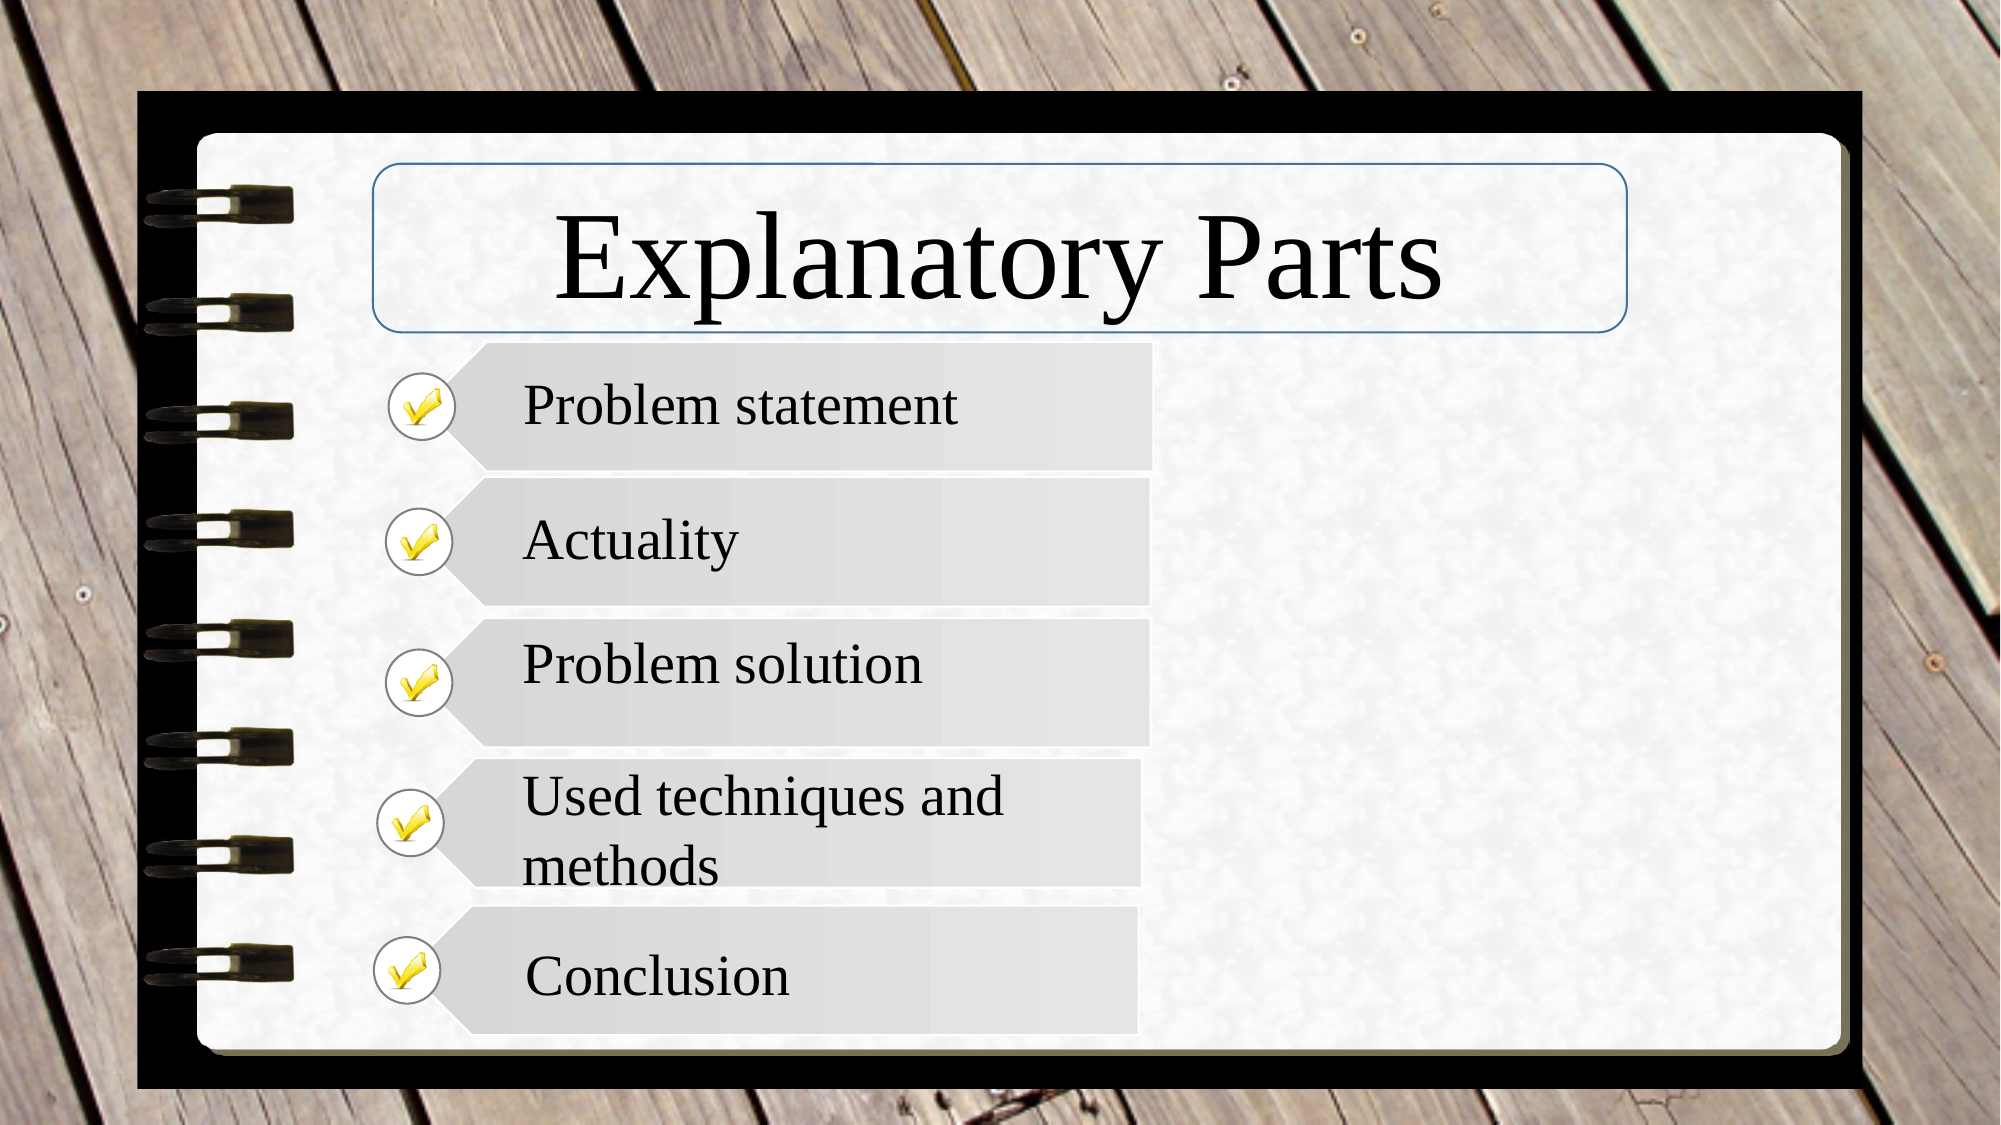

Explanatory Parts

Problem statement

Actuality

Problem solution

Used techniques and methods

Conclusion